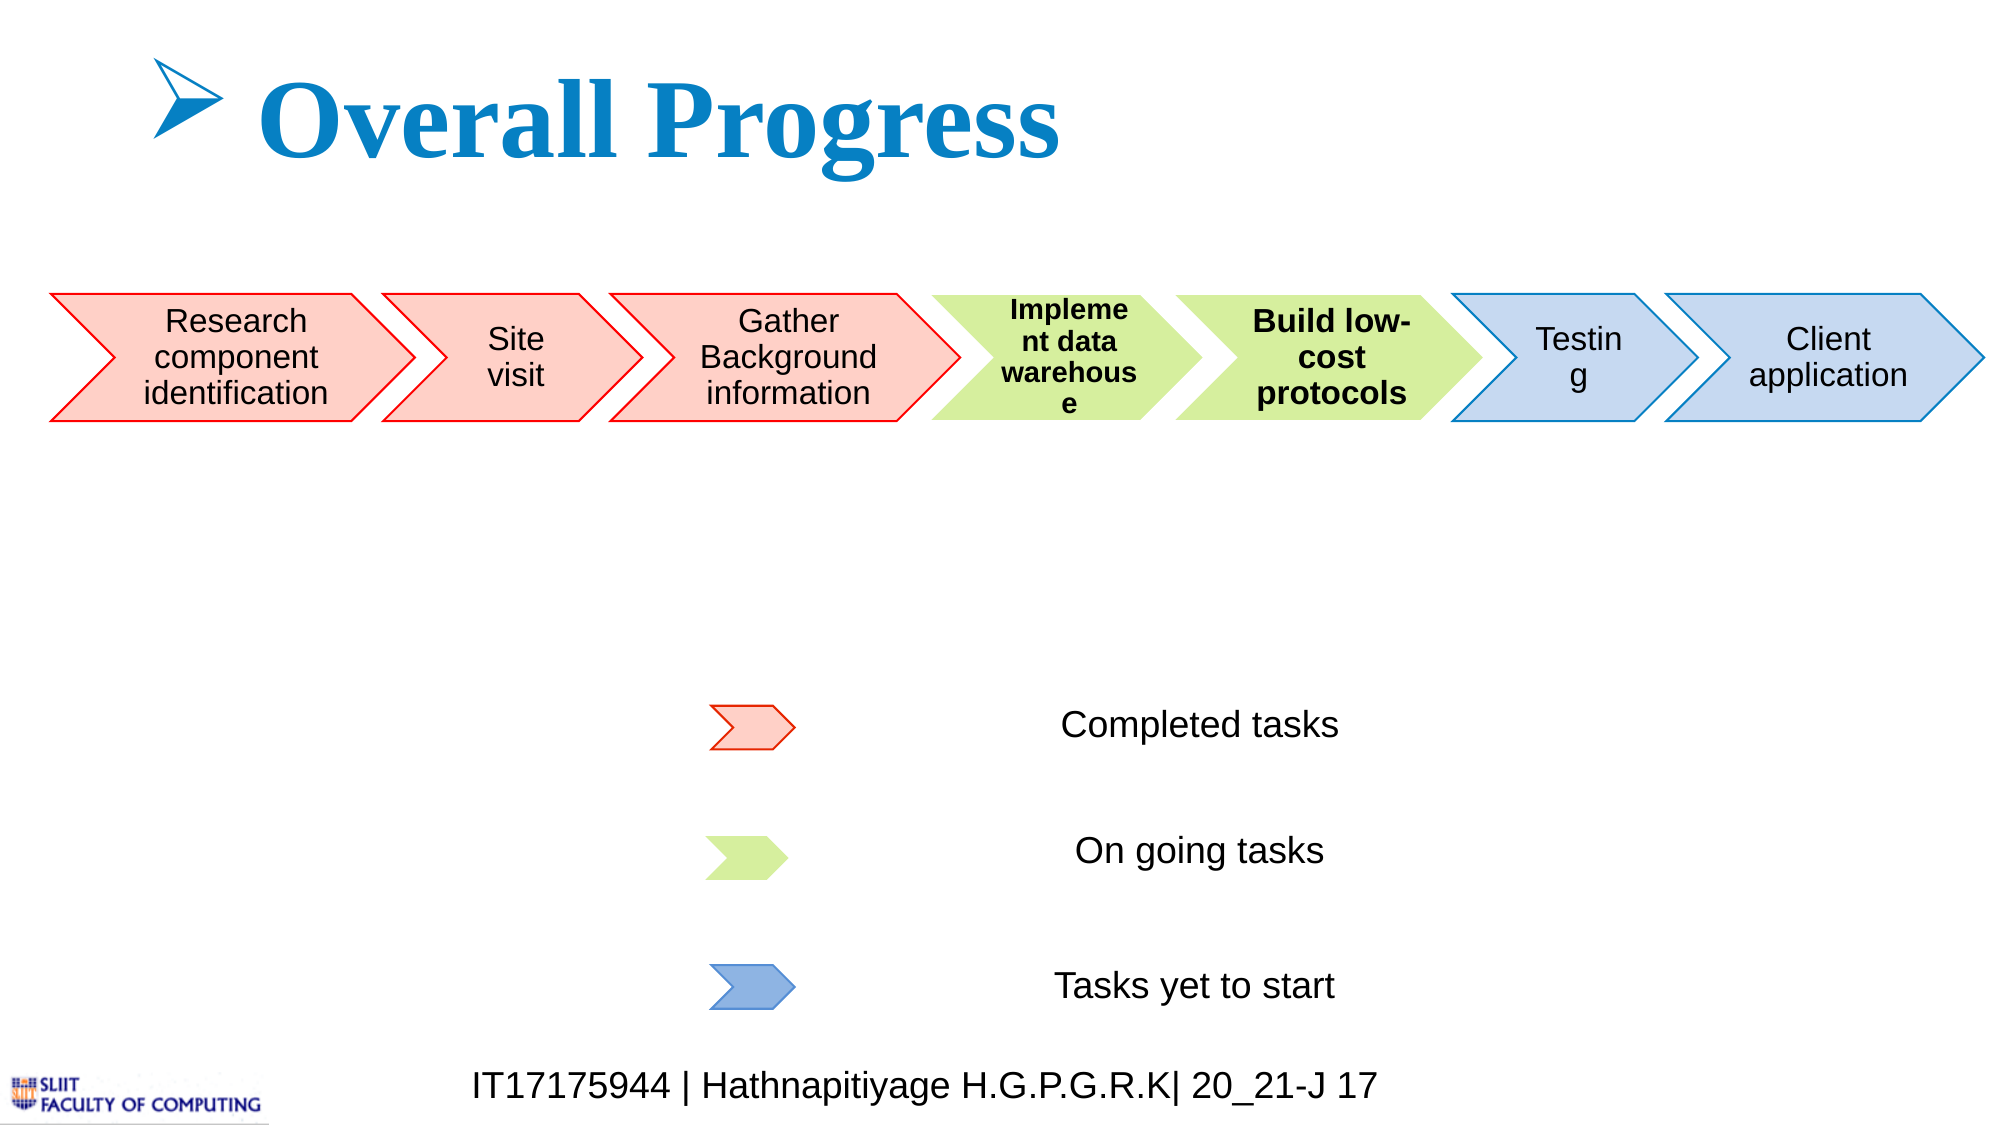

Research component identification
Site visit
Gather Background information
Implement data warehouse
Build low-cost protocols
Testing
Client application
Overall Progress
Completed tasks

On going tasks

Tasks yet to start

IT17175944 | Hathnapitiyage H.G.P.G.R.K| 20_21-J 17